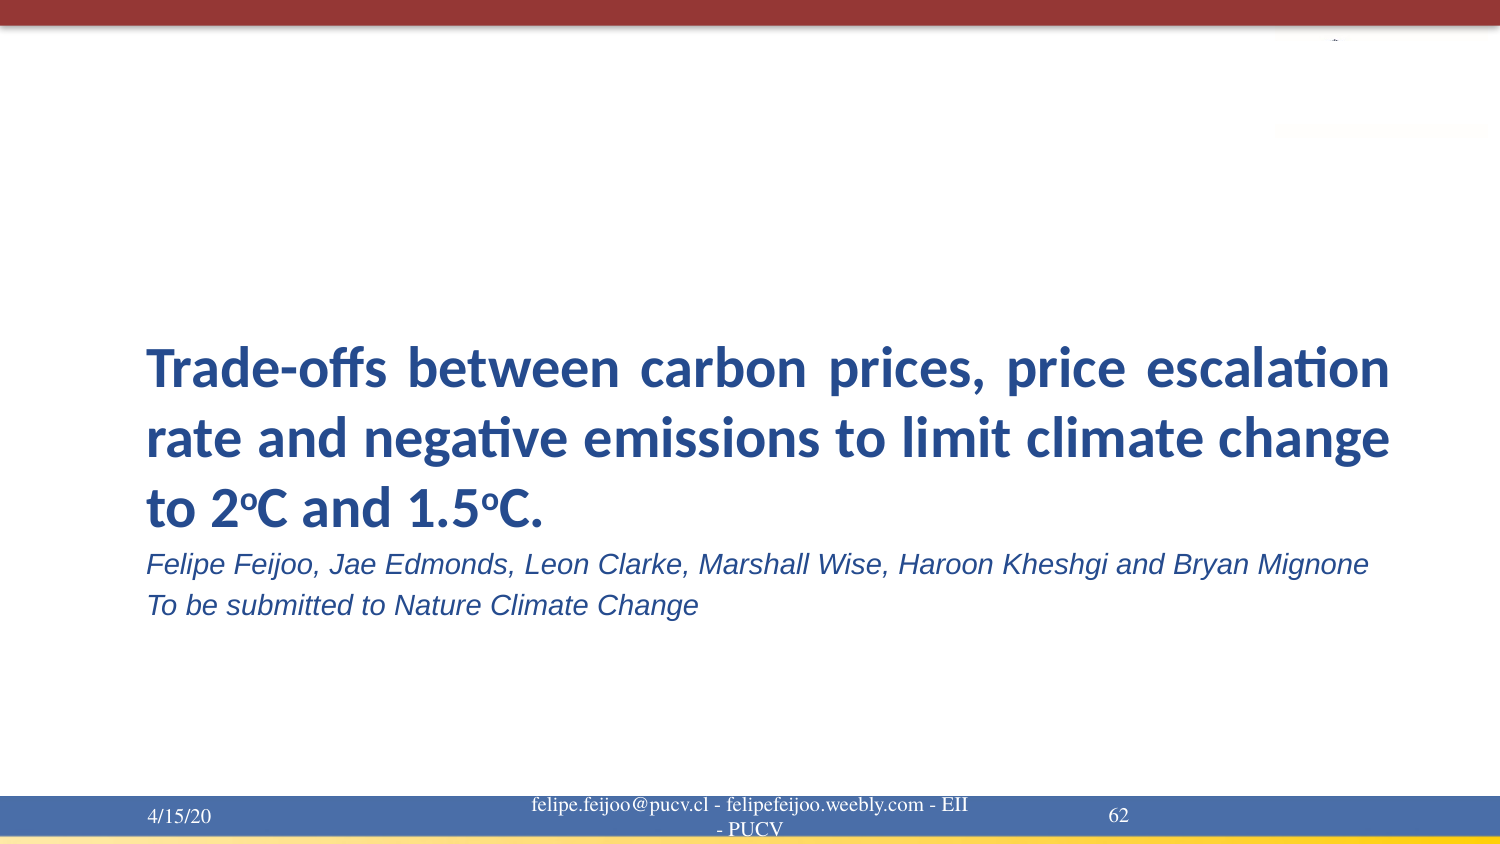

Trade-offs between carbon prices, price escalation rate and negative emissions to limit climate change to 2oC and 1.5oC.
Felipe Feijoo, Jae Edmonds, Leon Clarke, Marshall Wise, Haroon Kheshgi and Bryan Mignone
To be submitted to Nature Climate Change

4/15/20
felipe.feijoo@pucv.cl - felipefeijoo.weebly.com - EII - PUCV
62